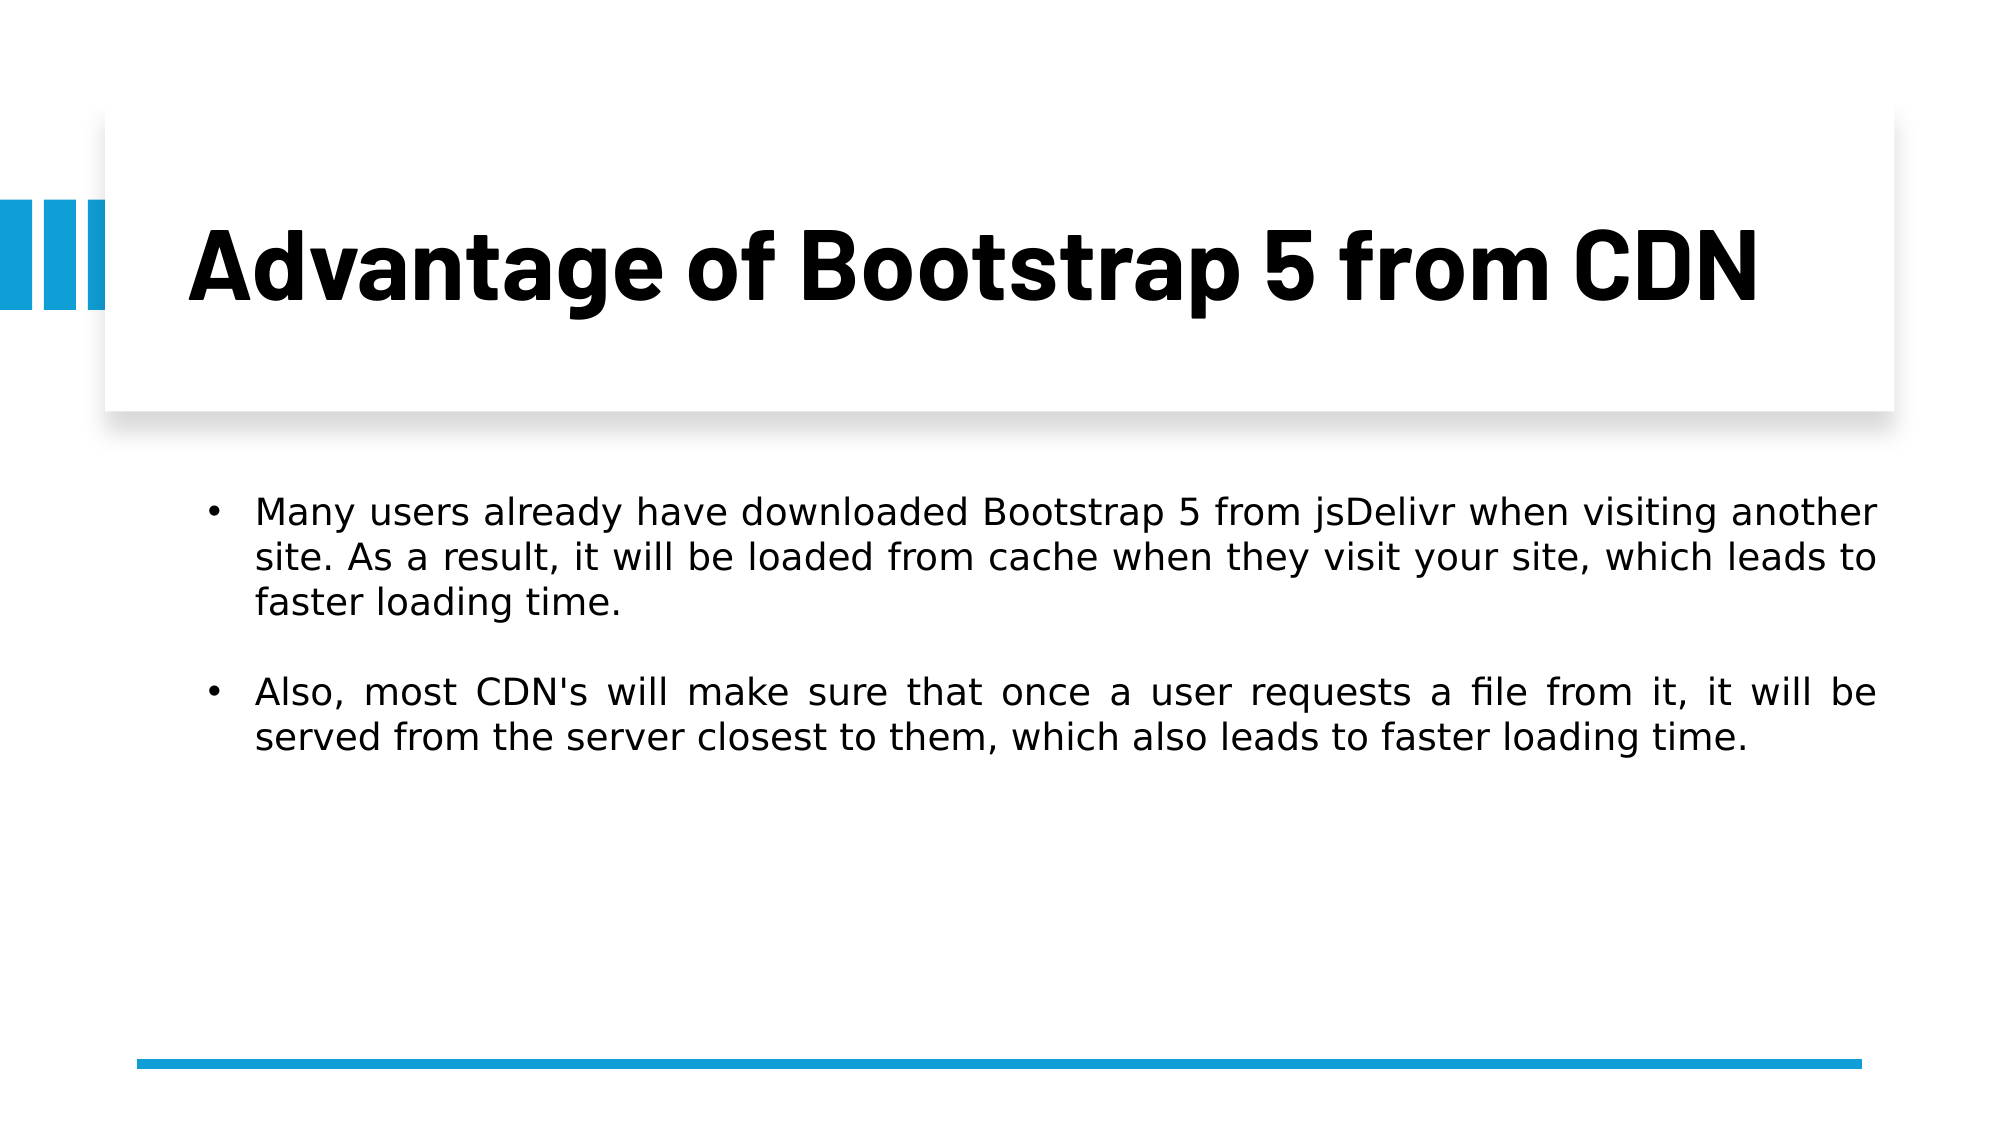

Advantage of Bootstrap 5 from CDN

Many users already have downloaded Bootstrap 5 from jsDelivr when visiting another site. As a result, it will be loaded from cache when they visit your site, which leads to faster loading time.

Also, most CDN's will make sure that once a user requests a file from it, it will be served from the server closest to them, which also leads to faster loading time.